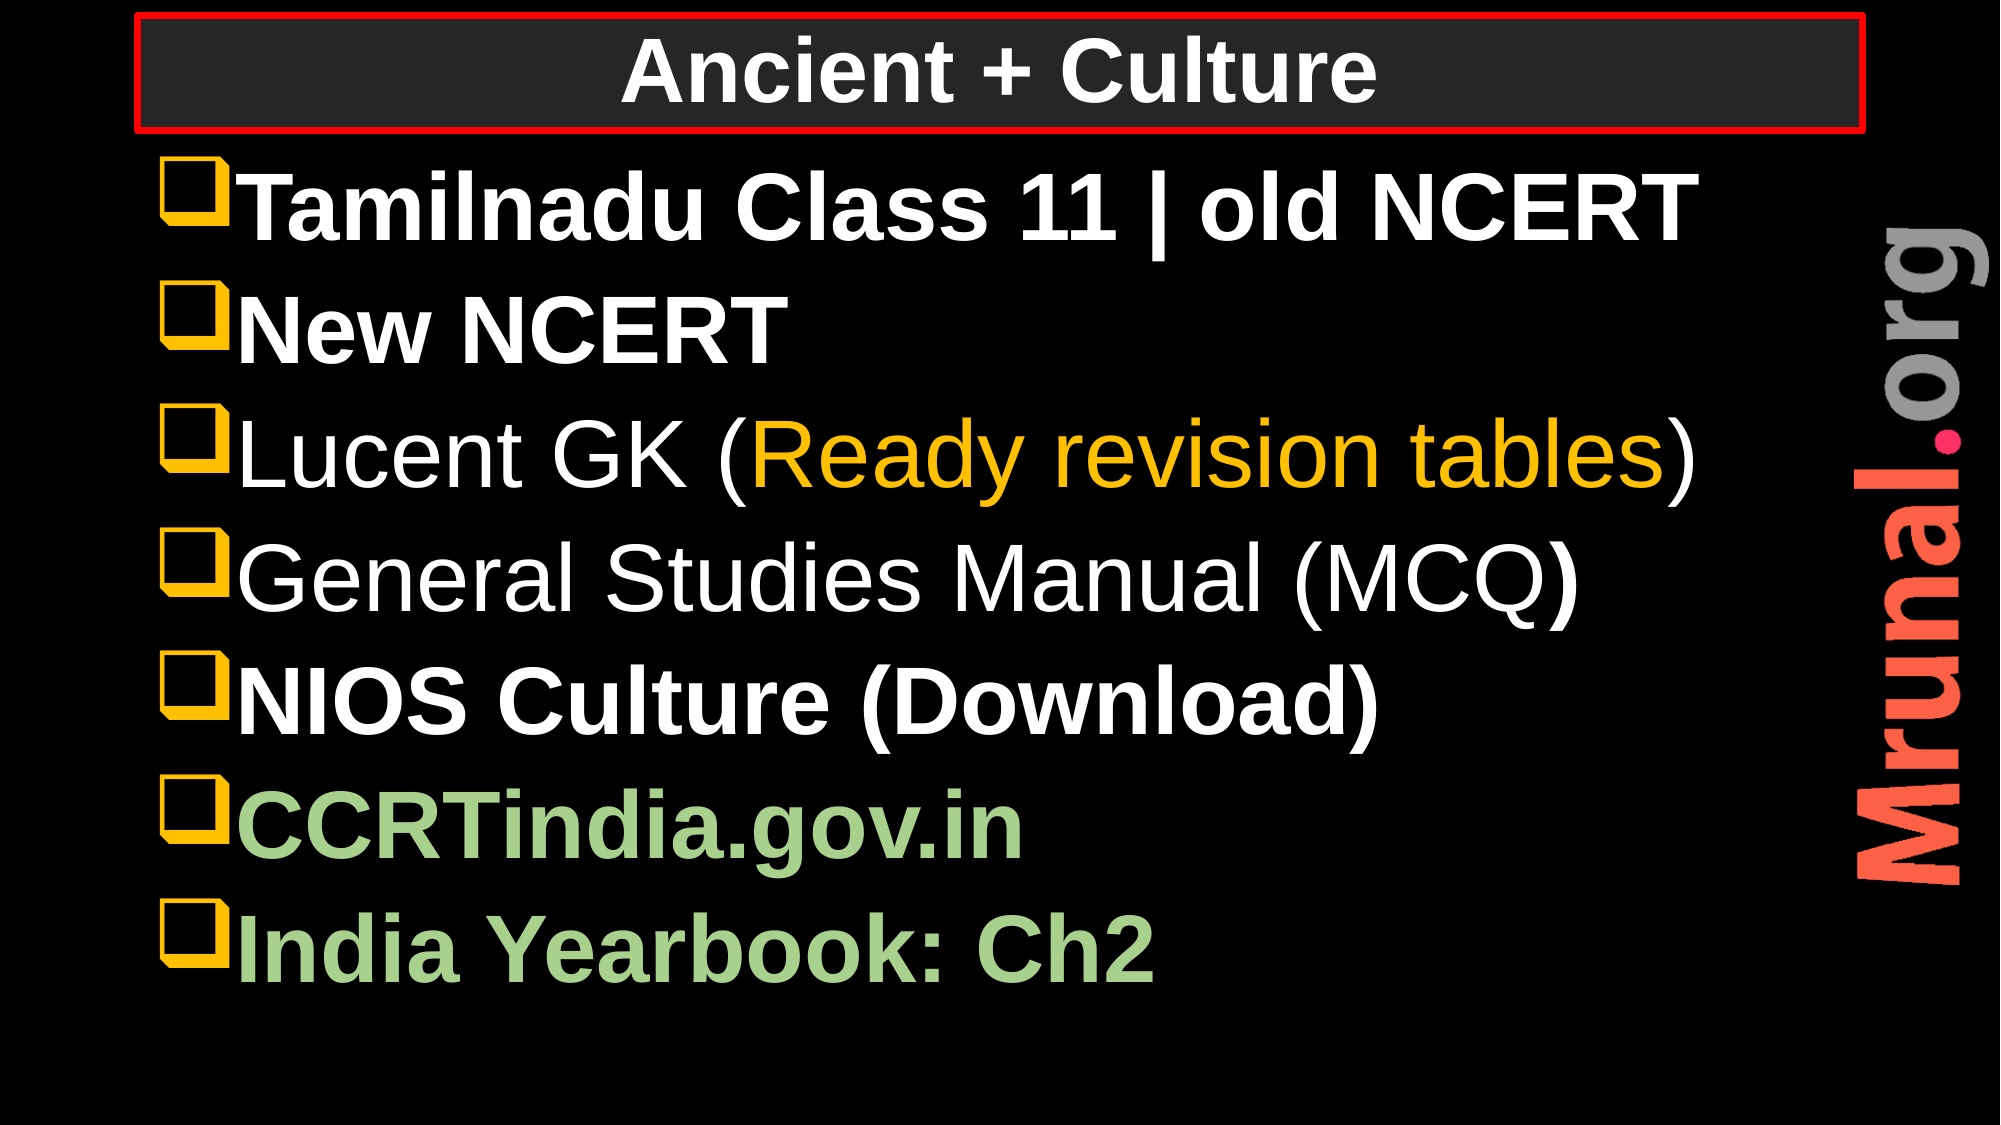

# Ancient + Culture
Tamilnadu Class 11 | old NCERT
New NCERT
Lucent GK (Ready revision tables)
General Studies Manual (MCQ)
NIOS Culture (Download)
CCRTindia.gov.in
India Yearbook: Ch2